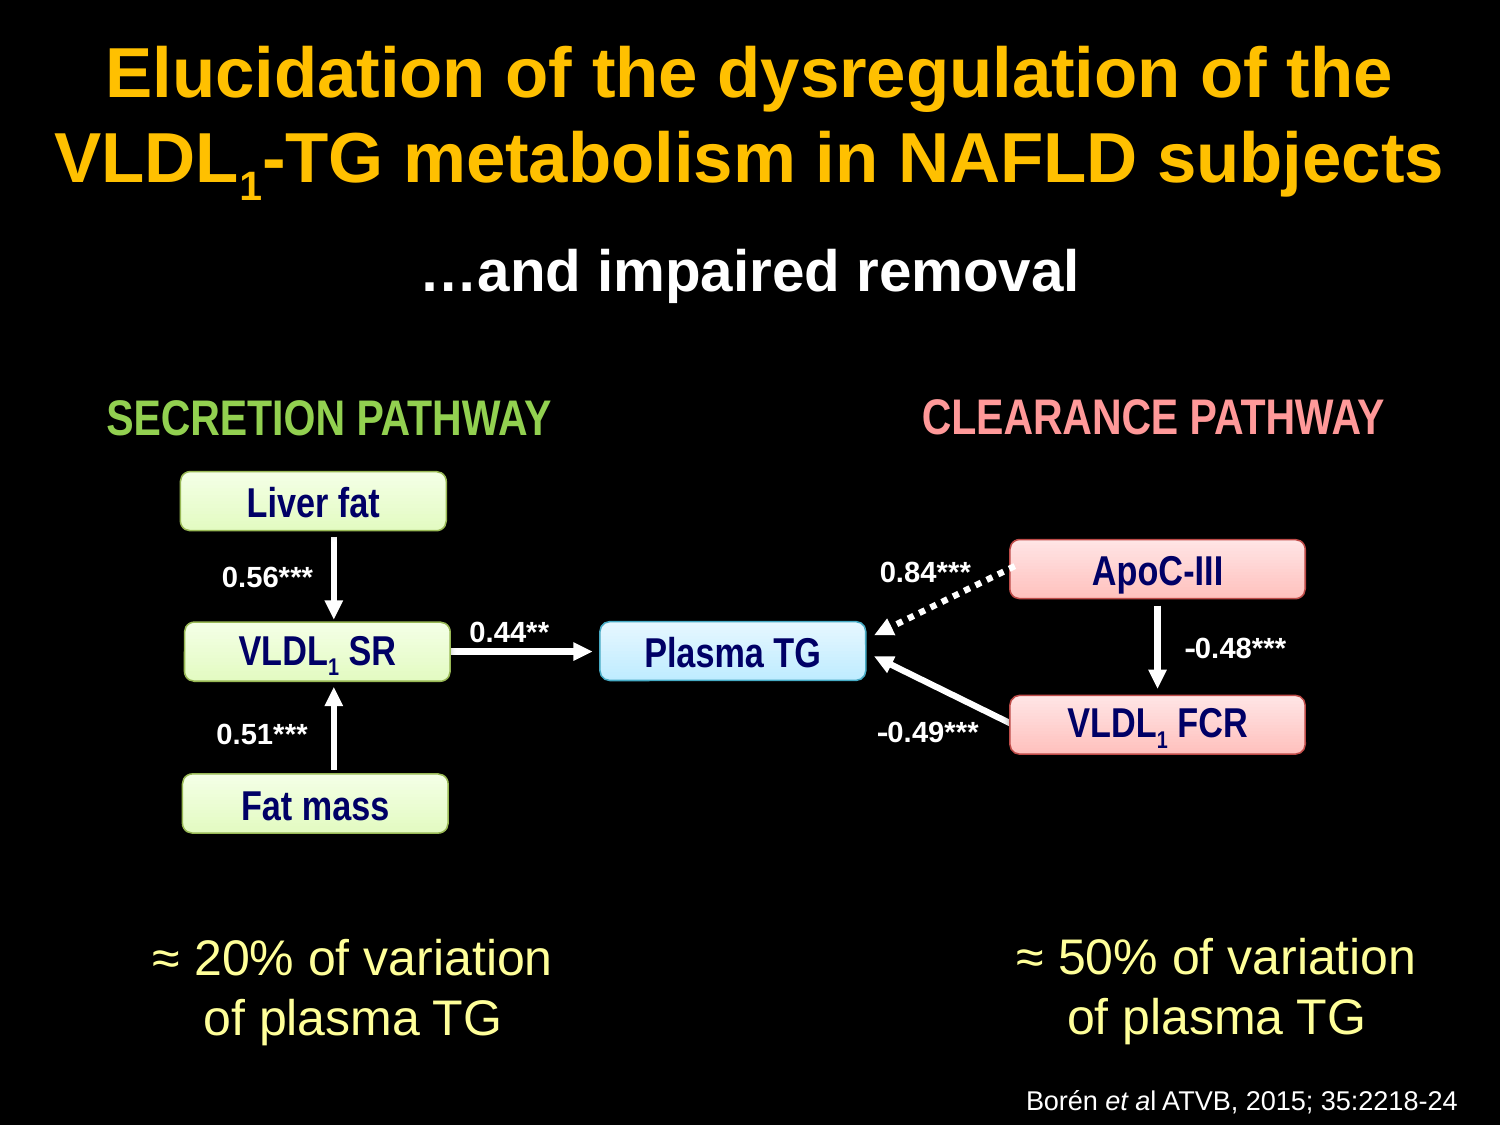

Elucidation of the dysregulation of the VLDL1-TG metabolism in NAFLD subjects

…and impaired removal
Clearance pathway
SECRETION pathway
Liver fat
ApoC-III
0.84***
0.56***
0.44**
Plasma TG
VLDL1 SR
−0.48***
VLDL1 FCR
−0.49***
0.51***
Fat mass
≈ 50% of variation of plasma TG
≈ 20% of variation of plasma TG
Borén et al ATVB, 2015; 35:2218-24